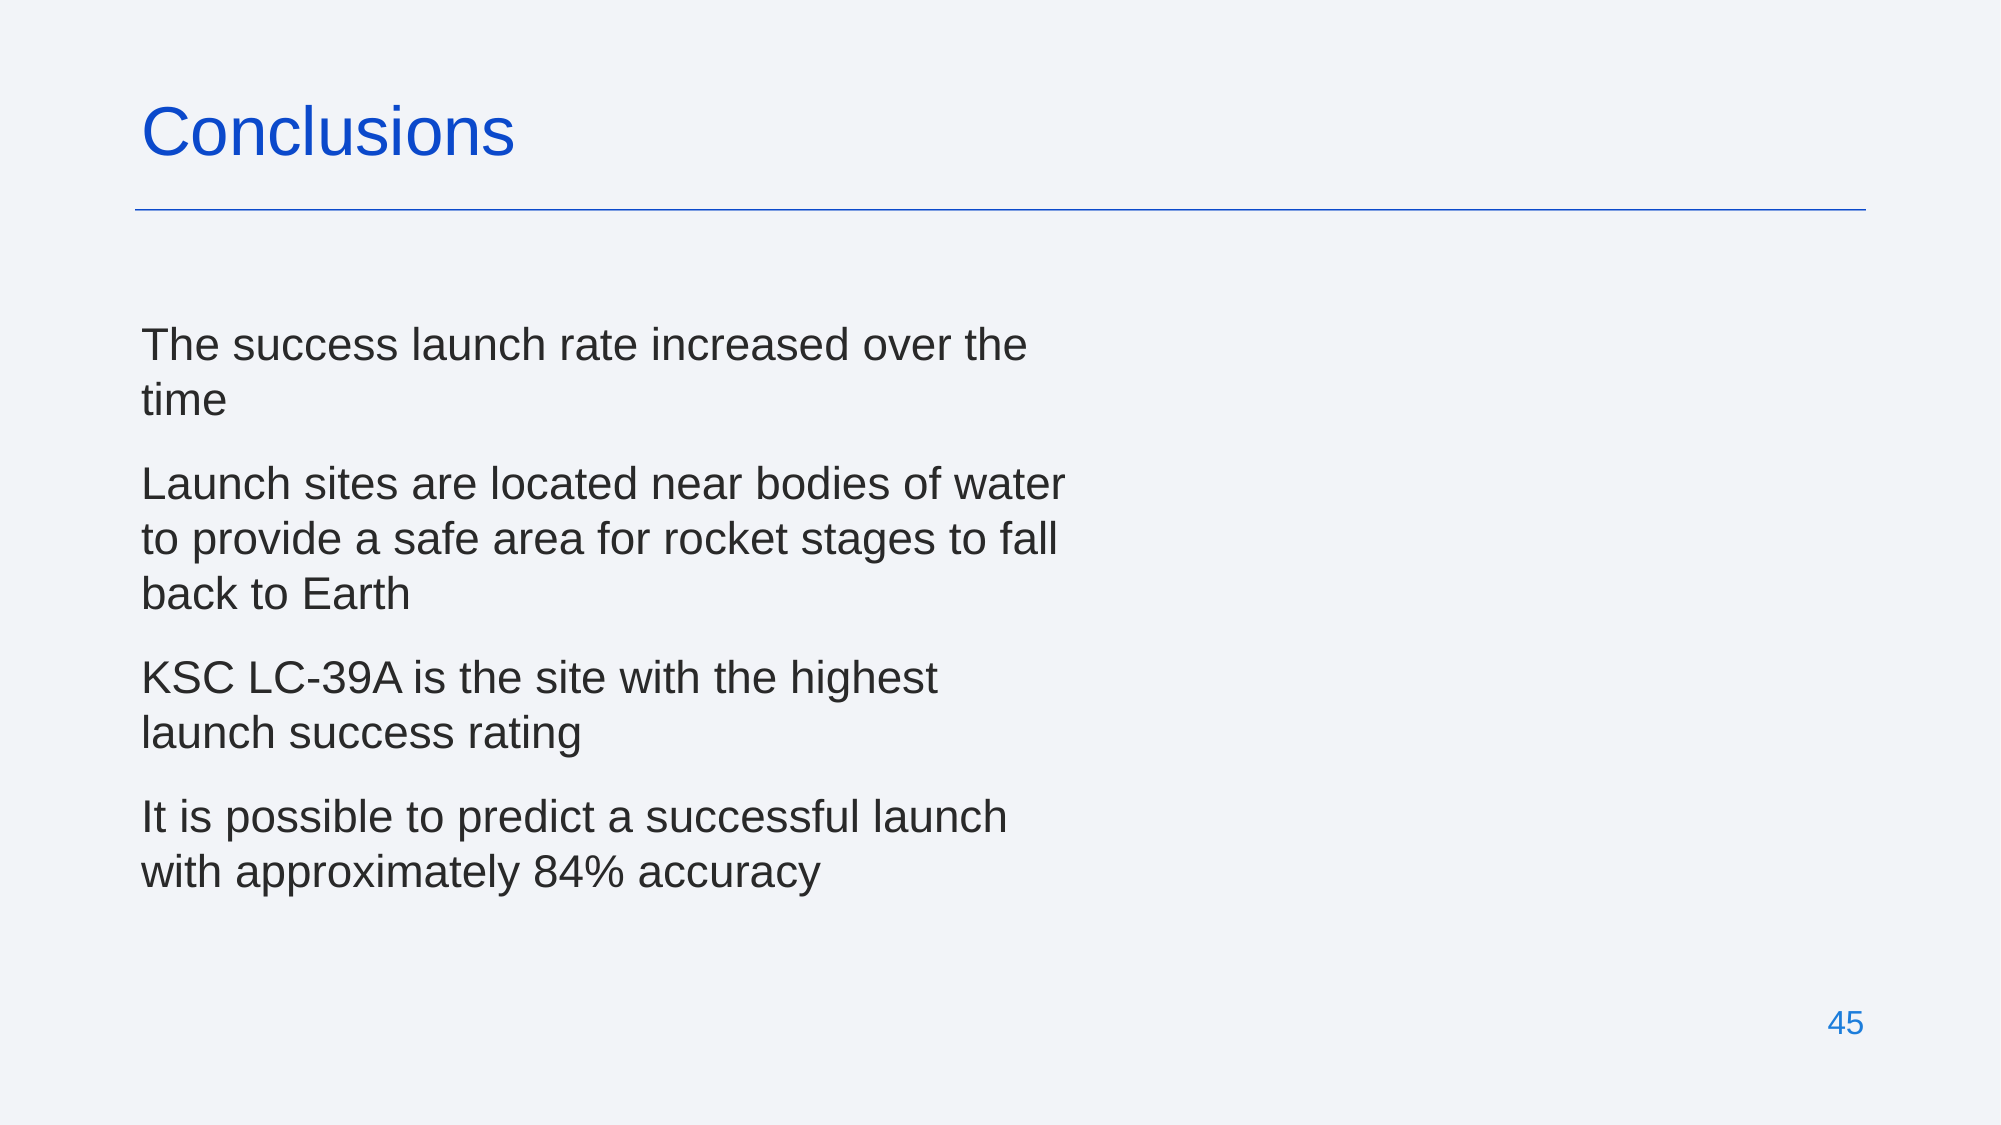

Conclusions
The success launch rate increased over the time
Launch sites are located near bodies of water to provide a safe area for rocket stages to fall back to Earth
KSC LC-39A is the site with the highest launch success rating
It is possible to predict a successful launch with approximately 84% accuracy
45